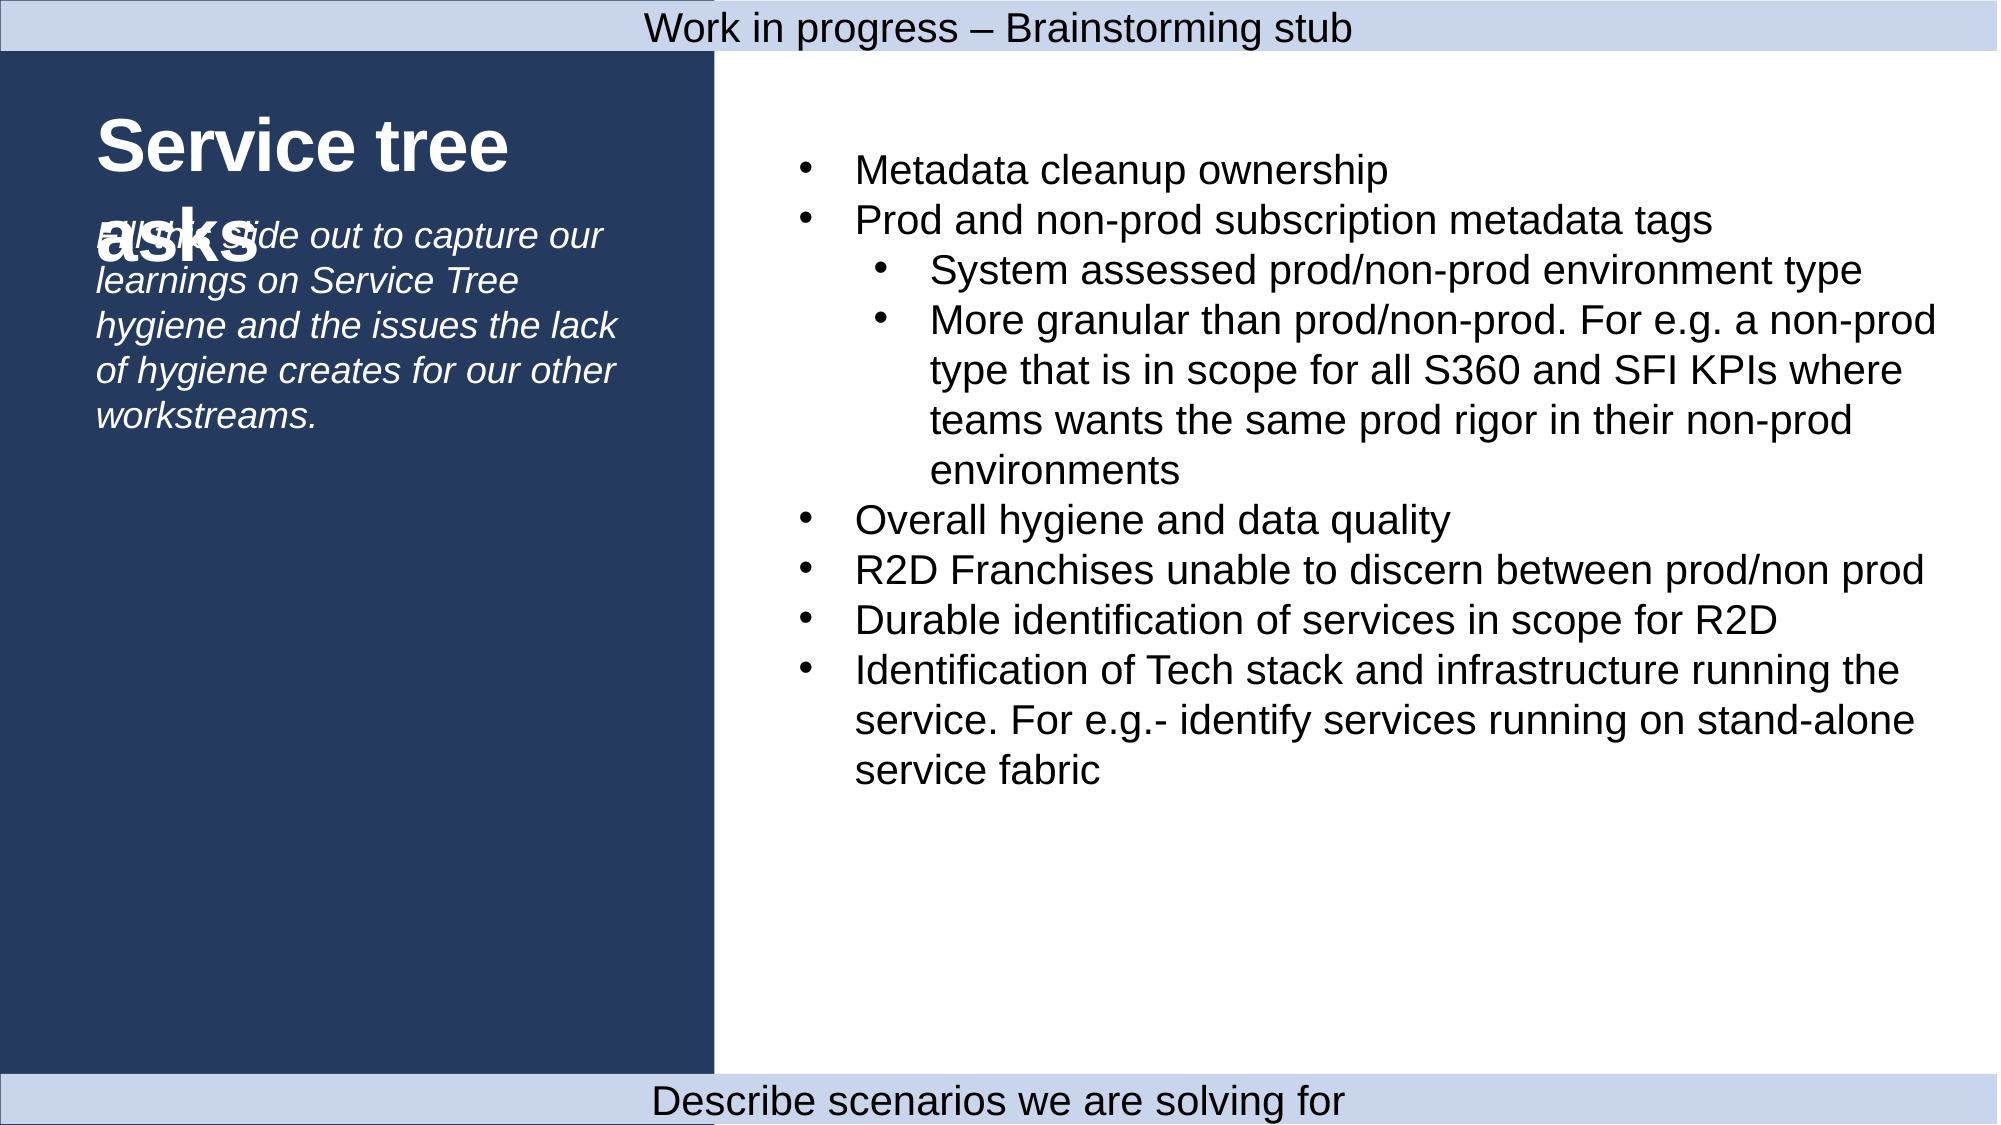

Work in progress – Brainstorming stub
# Service tree asks
Metadata cleanup ownership
Prod and non-prod subscription metadata tags
System assessed prod/non-prod environment type
More granular than prod/non-prod. For e.g. a non-prod type that is in scope for all S360 and SFI KPIs where teams wants the same prod rigor in their non-prod environments
Overall hygiene and data quality
R2D Franchises unable to discern between prod/non prod
Durable identification of services in scope for R2D
Identification of Tech stack and infrastructure running the service. For e.g.- identify services running on stand-alone service fabric
Fill this slide out to capture our learnings on Service Tree hygiene and the issues the lack of hygiene creates for our other workstreams.
Describe scenarios we are solving for